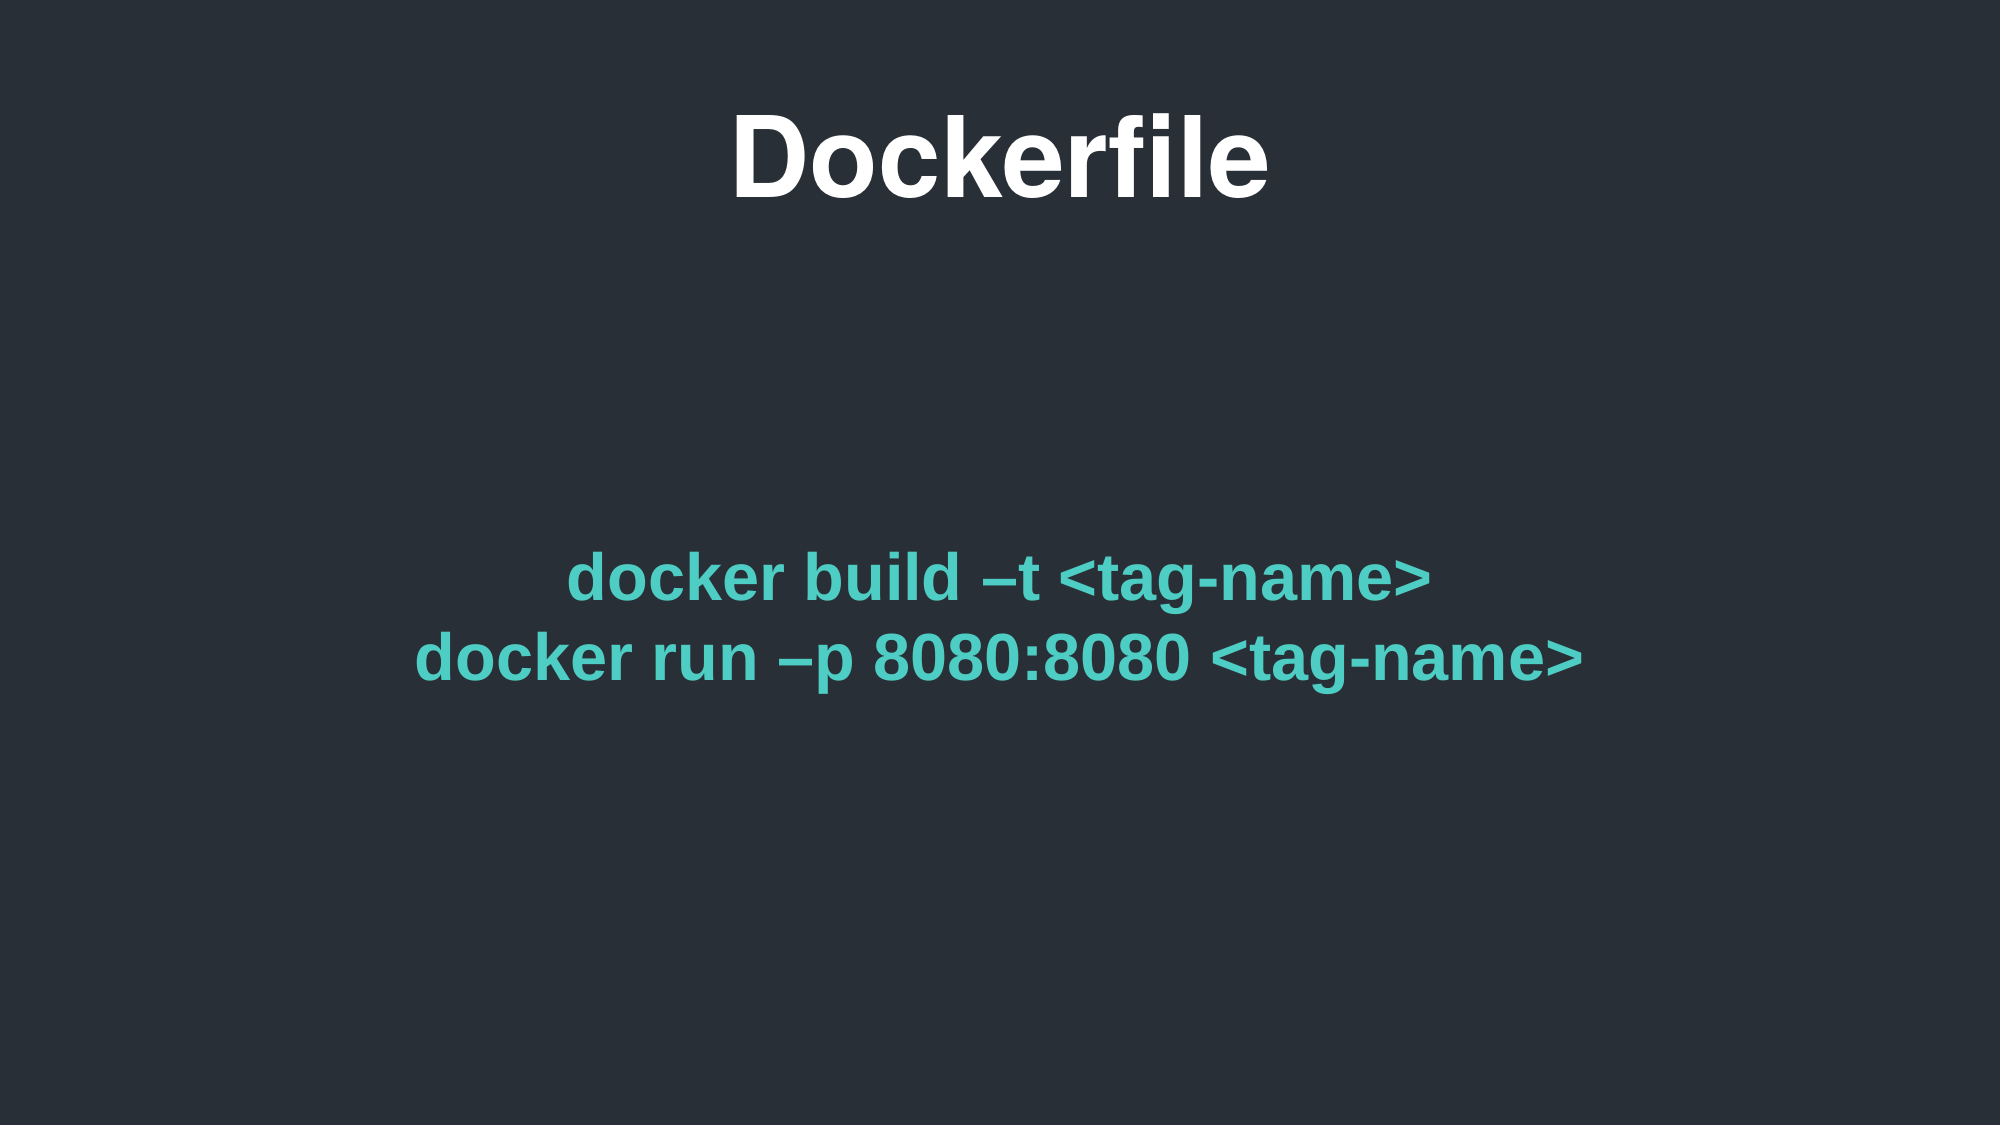

Dockerfile

docker build –t <tag-name>
docker run –p 8080:8080 <tag-name>